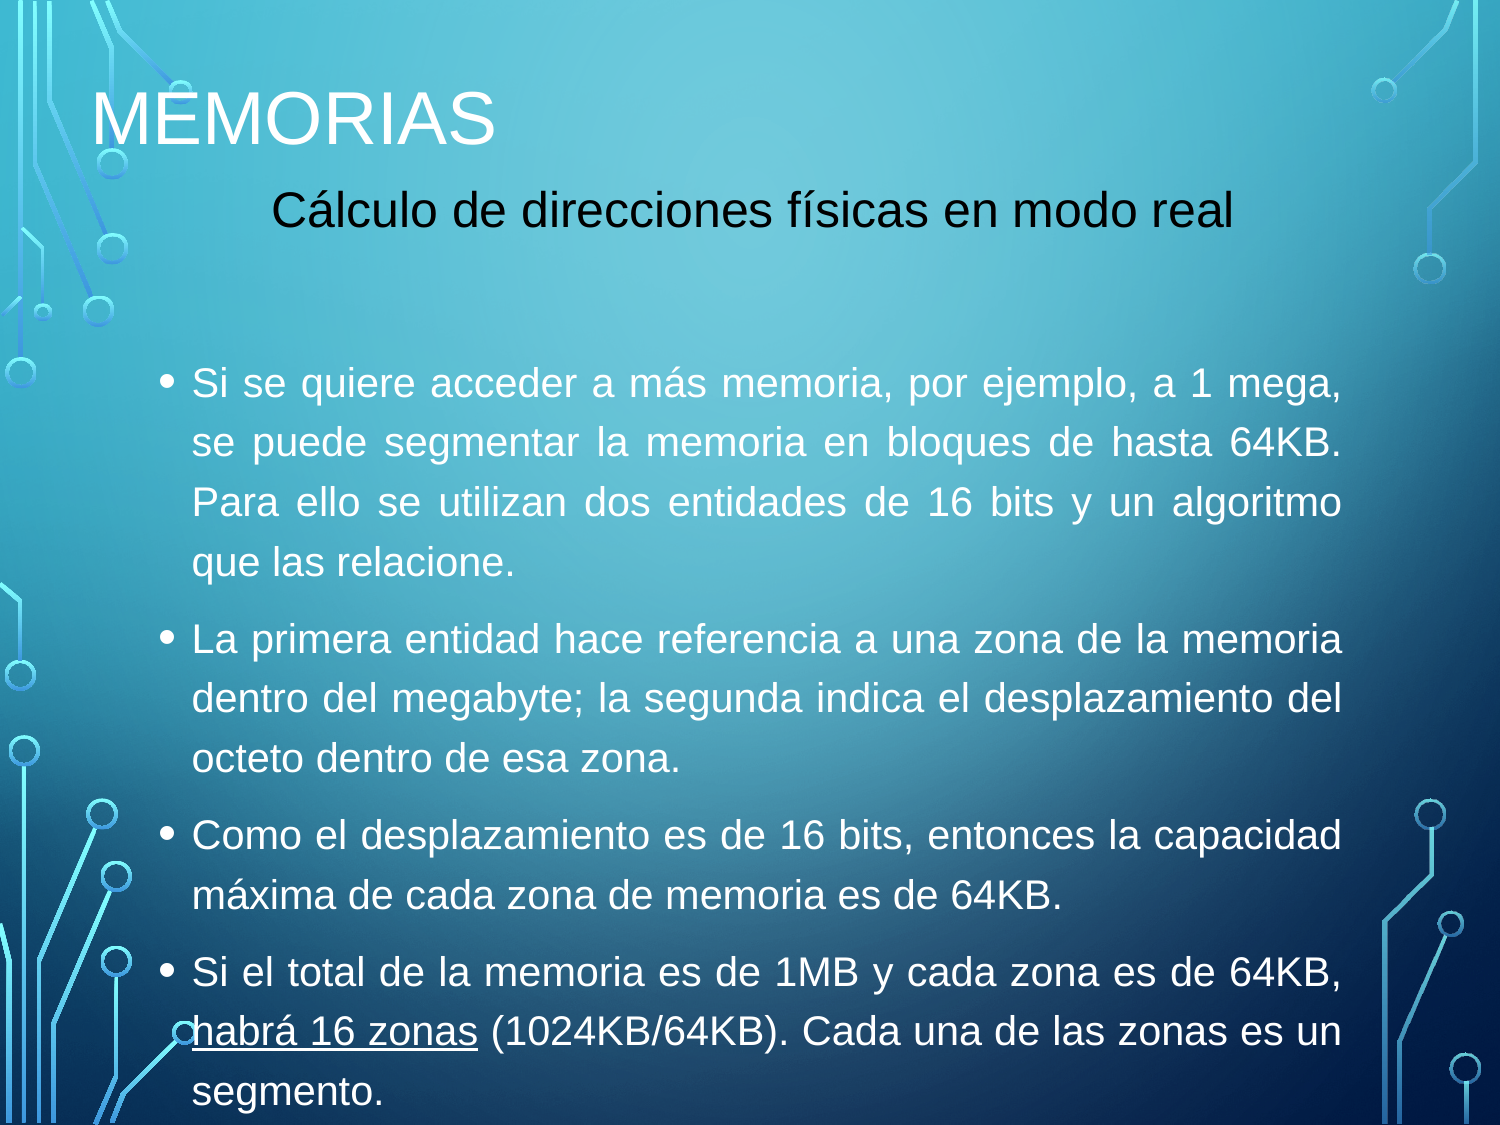

# Memorias
Cálculo de direcciones físicas en modo real
Si se quiere acceder a más memoria, por ejemplo, a 1 mega, se puede segmentar la memoria en bloques de hasta 64KB. Para ello se utilizan dos entidades de 16 bits y un algoritmo que las relacione.
La primera entidad hace referencia a una zona de la memoria dentro del megabyte; la segunda indica el desplazamiento del octeto dentro de esa zona.
Como el desplazamiento es de 16 bits, entonces la capacidad máxima de cada zona de memoria es de 64KB.
Si el total de la memoria es de 1MB y cada zona es de 64KB, habrá 16 zonas (1024KB/64KB). Cada una de las zonas es un segmento.